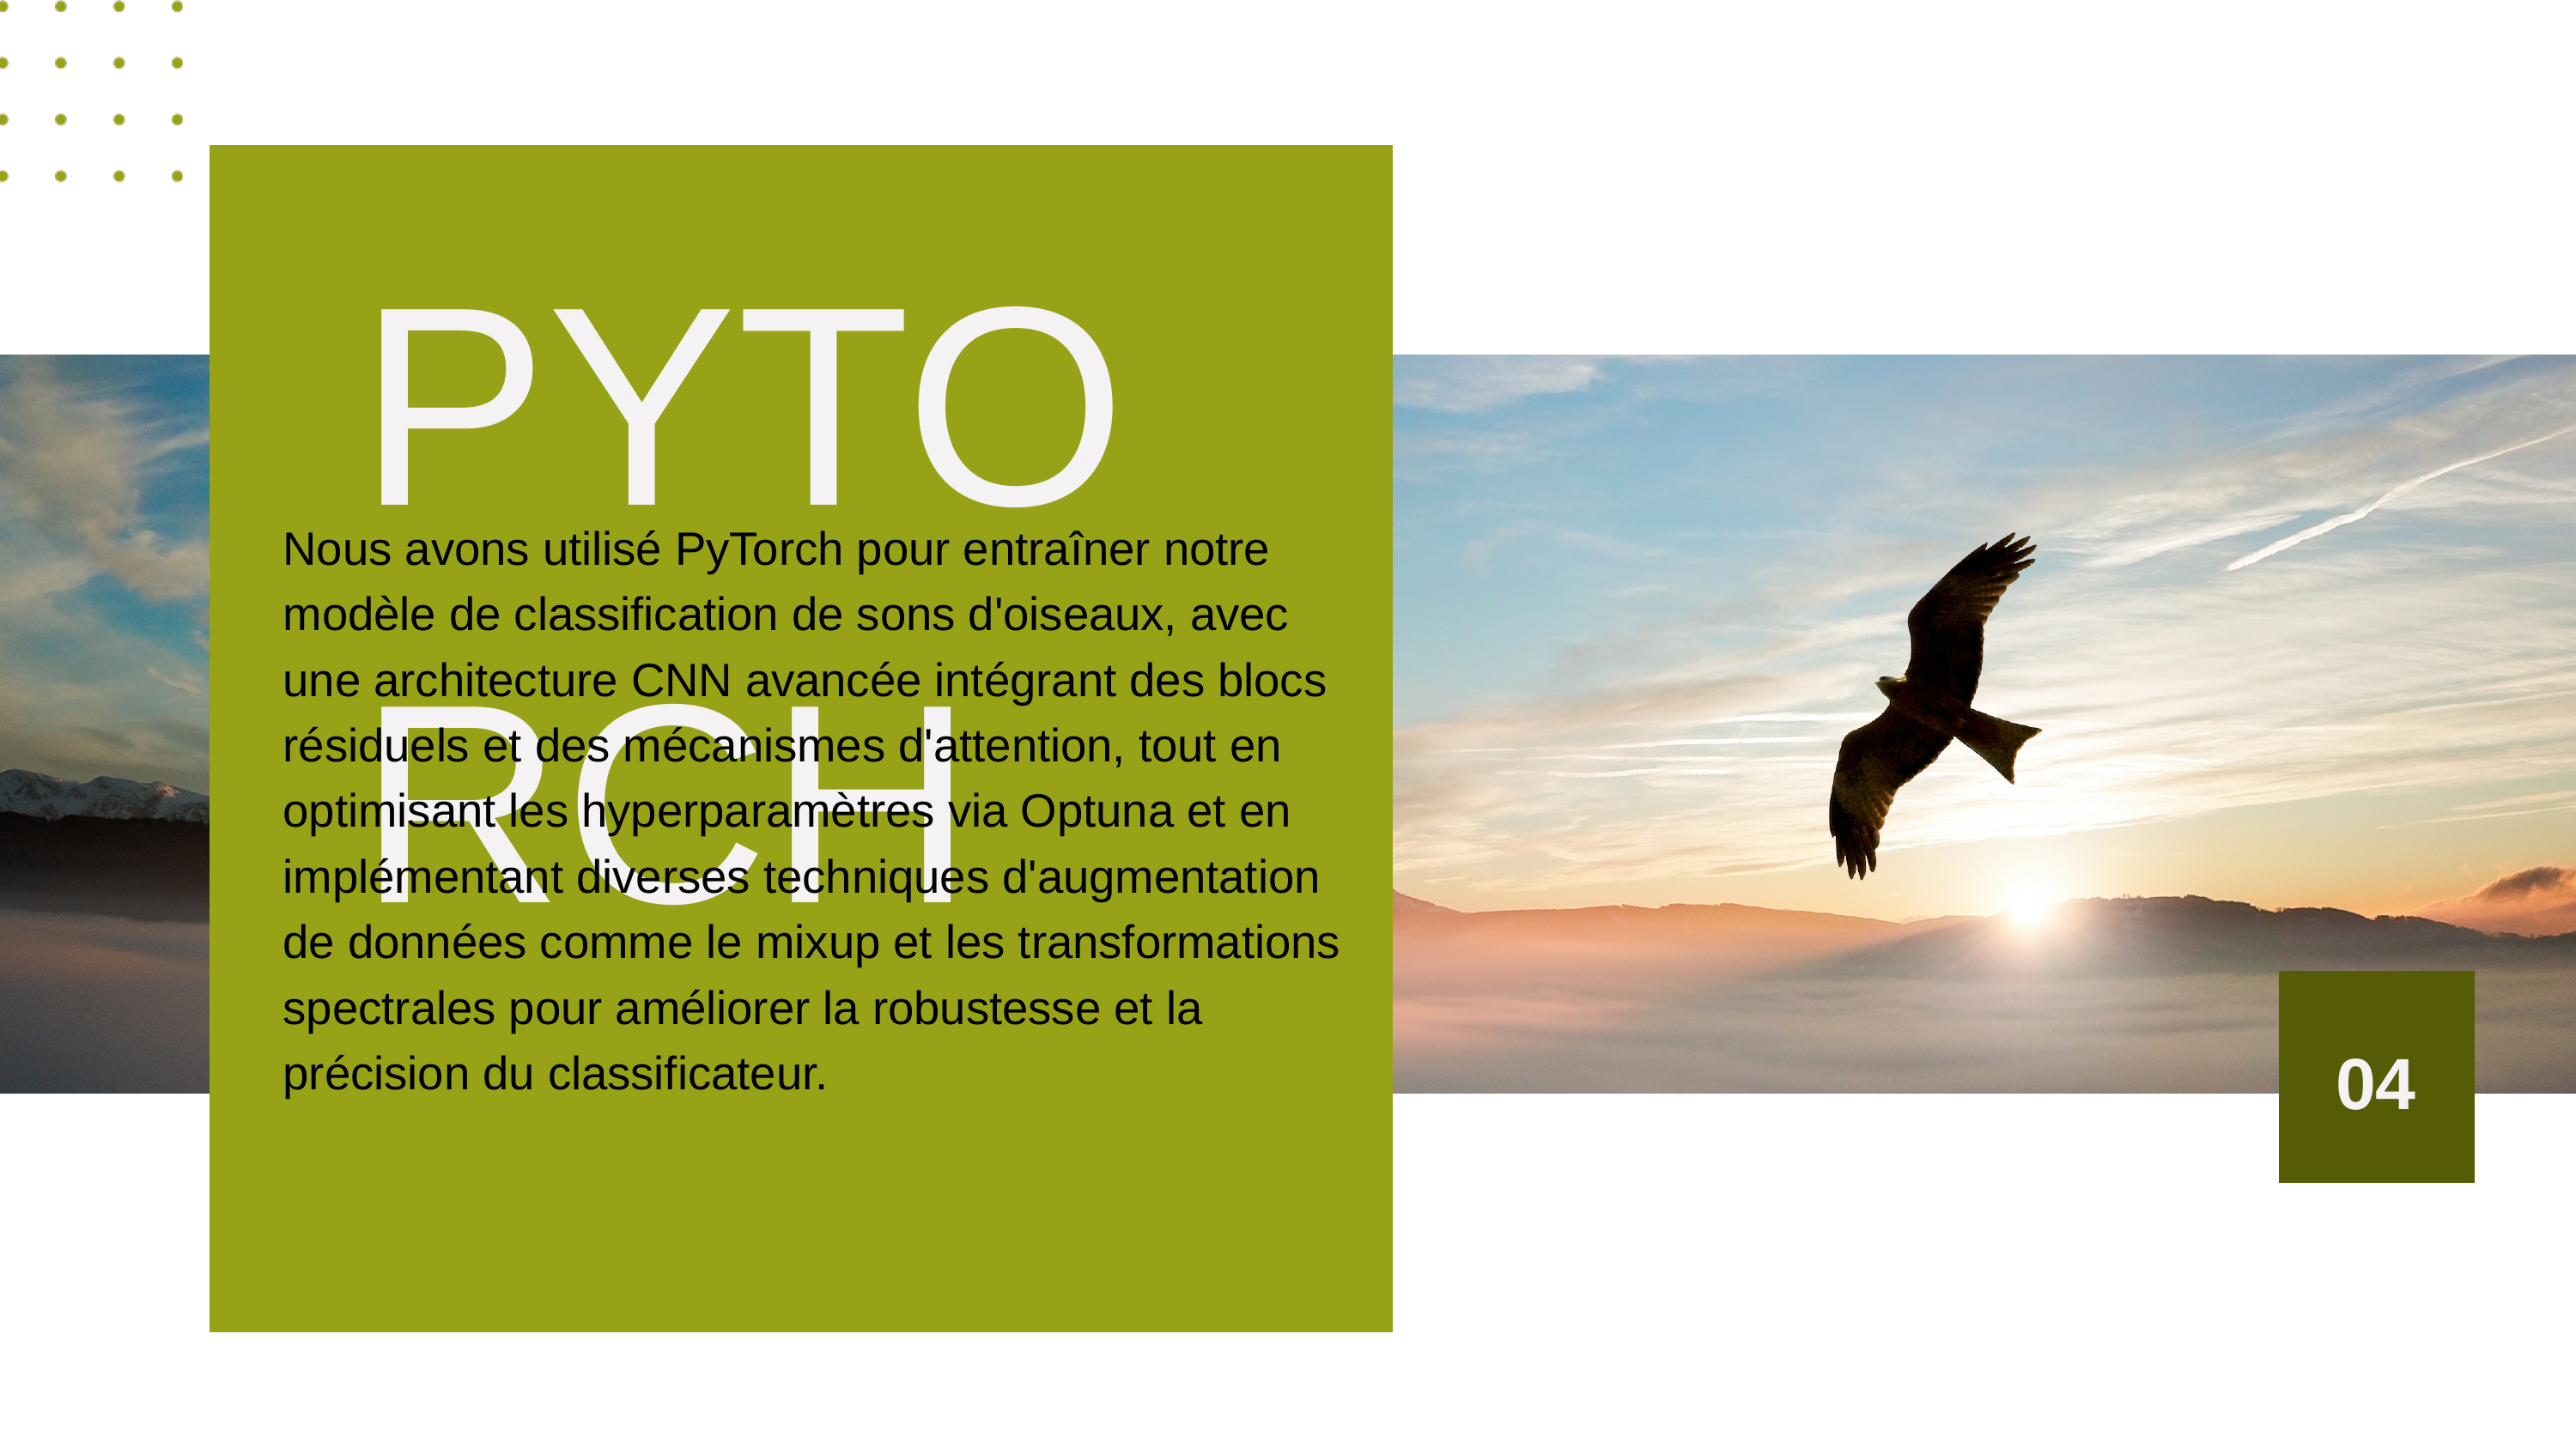

PYTORCH

Nous avons utilisé PyTorch pour entraîner notre modèle de classification de sons d'oiseaux, avec une architecture CNN avancée intégrant des blocs résiduels et des mécanismes d'attention, tout en optimisant les hyperparamètres via Optuna et en implémentant diverses techniques d'augmentation de données comme le mixup et les transformations spectrales pour améliorer la robustesse et la précision du classificateur.

04